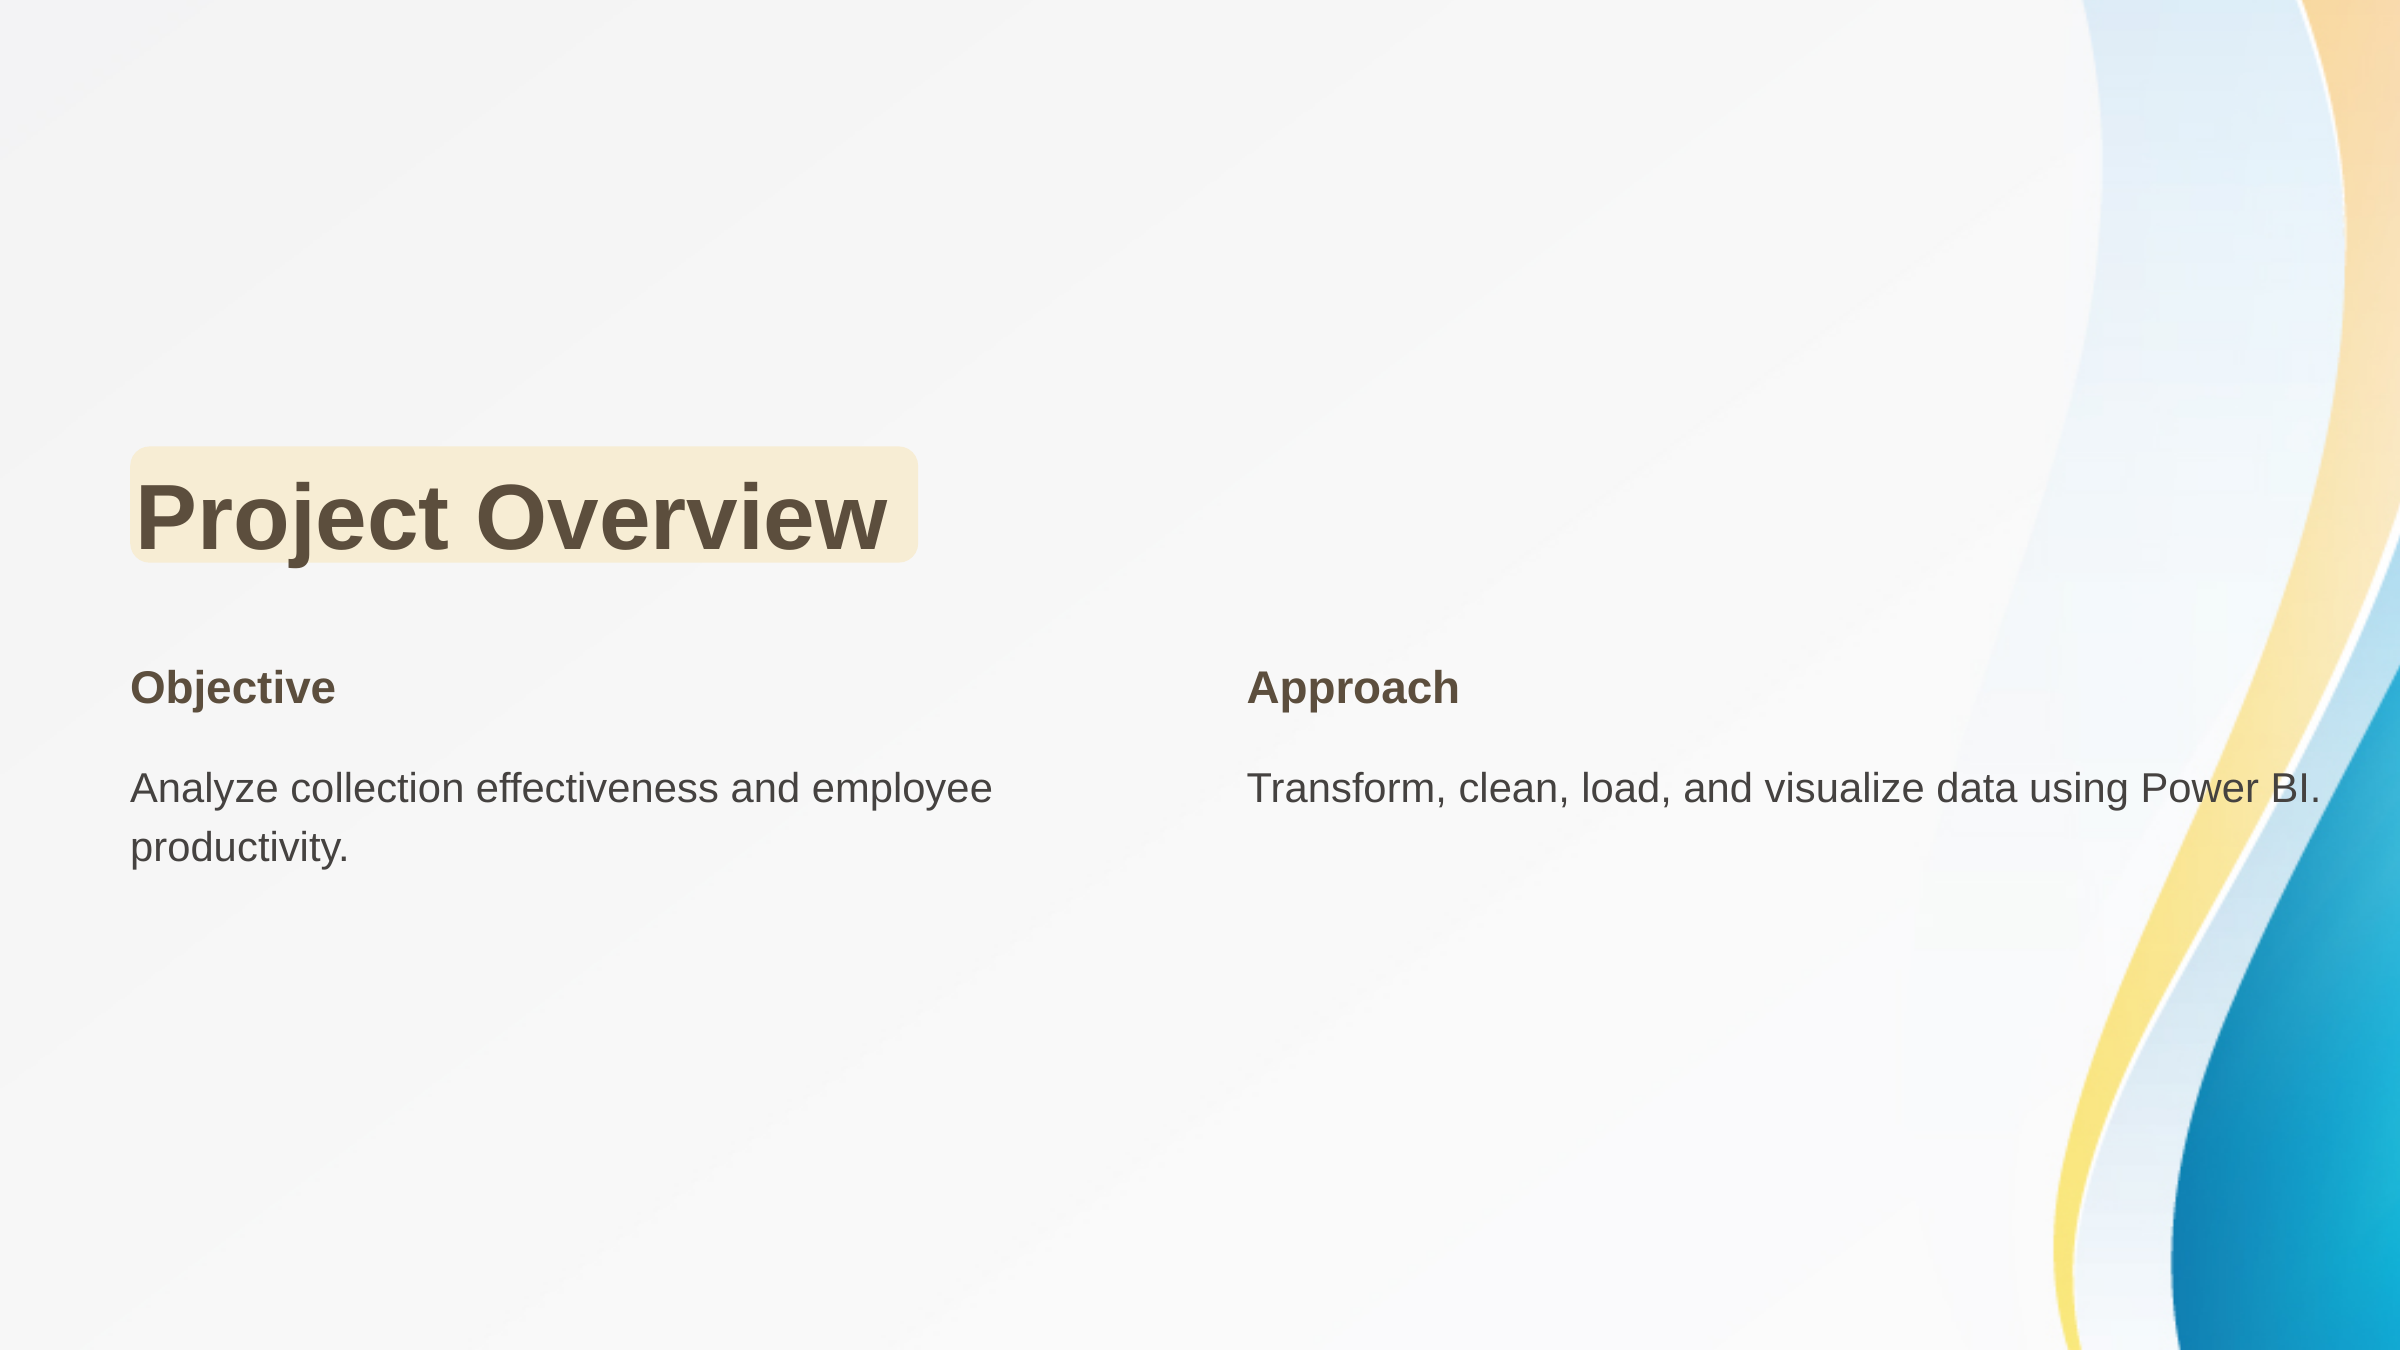

Project Overview
Objective
Approach
Analyze collection effectiveness and employee productivity.
Transform, clean, load, and visualize data using Power BI.